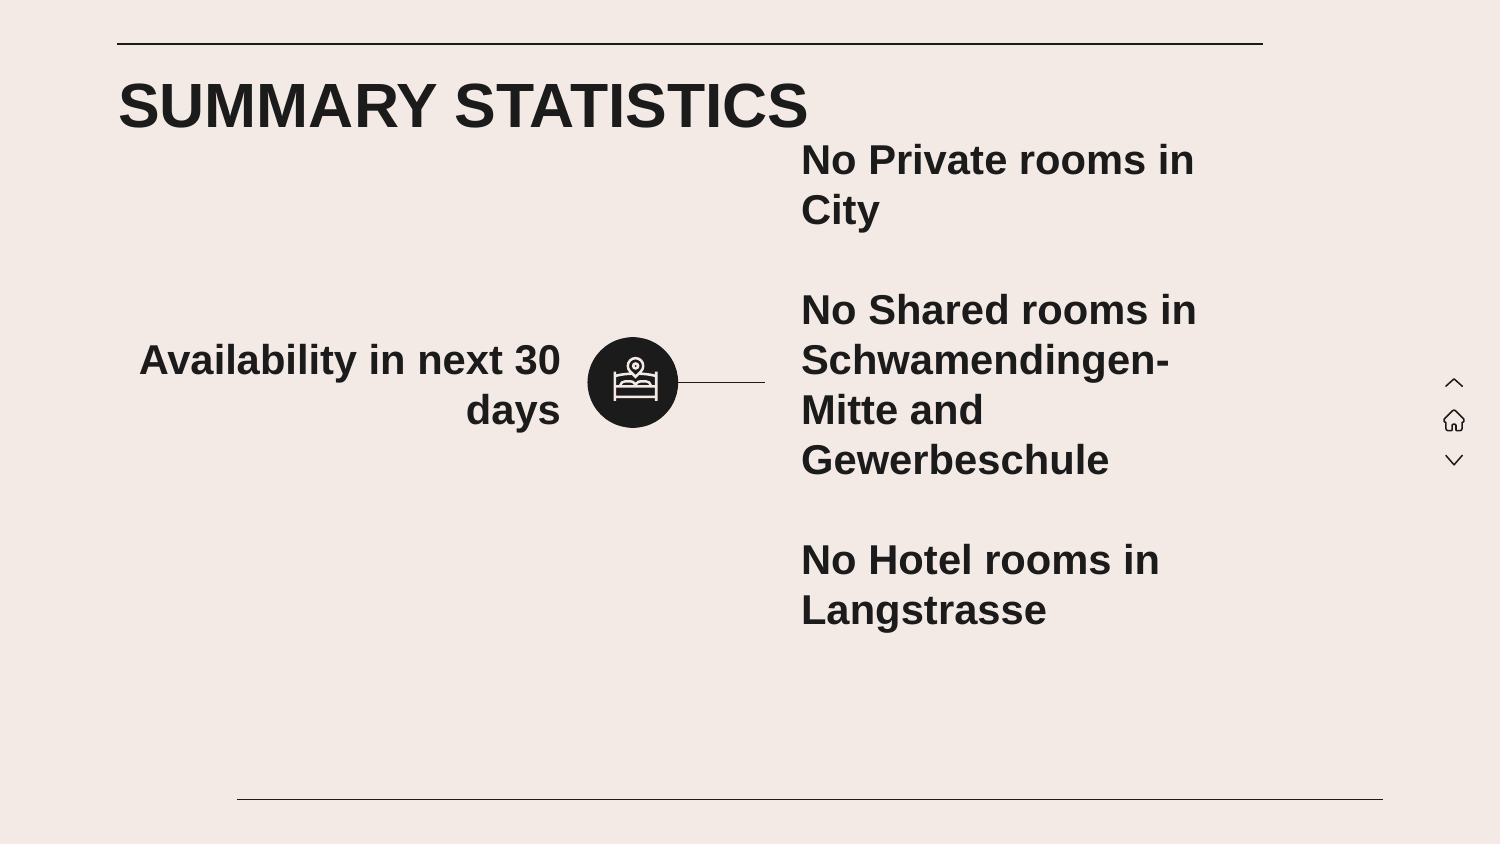

# SUMMARY STATISTICS

Availability in next 30 days
No Private rooms in City

No Shared rooms in Schwamendingen-Mitte and Gewerbeschule

No Hotel rooms in Langstrasse